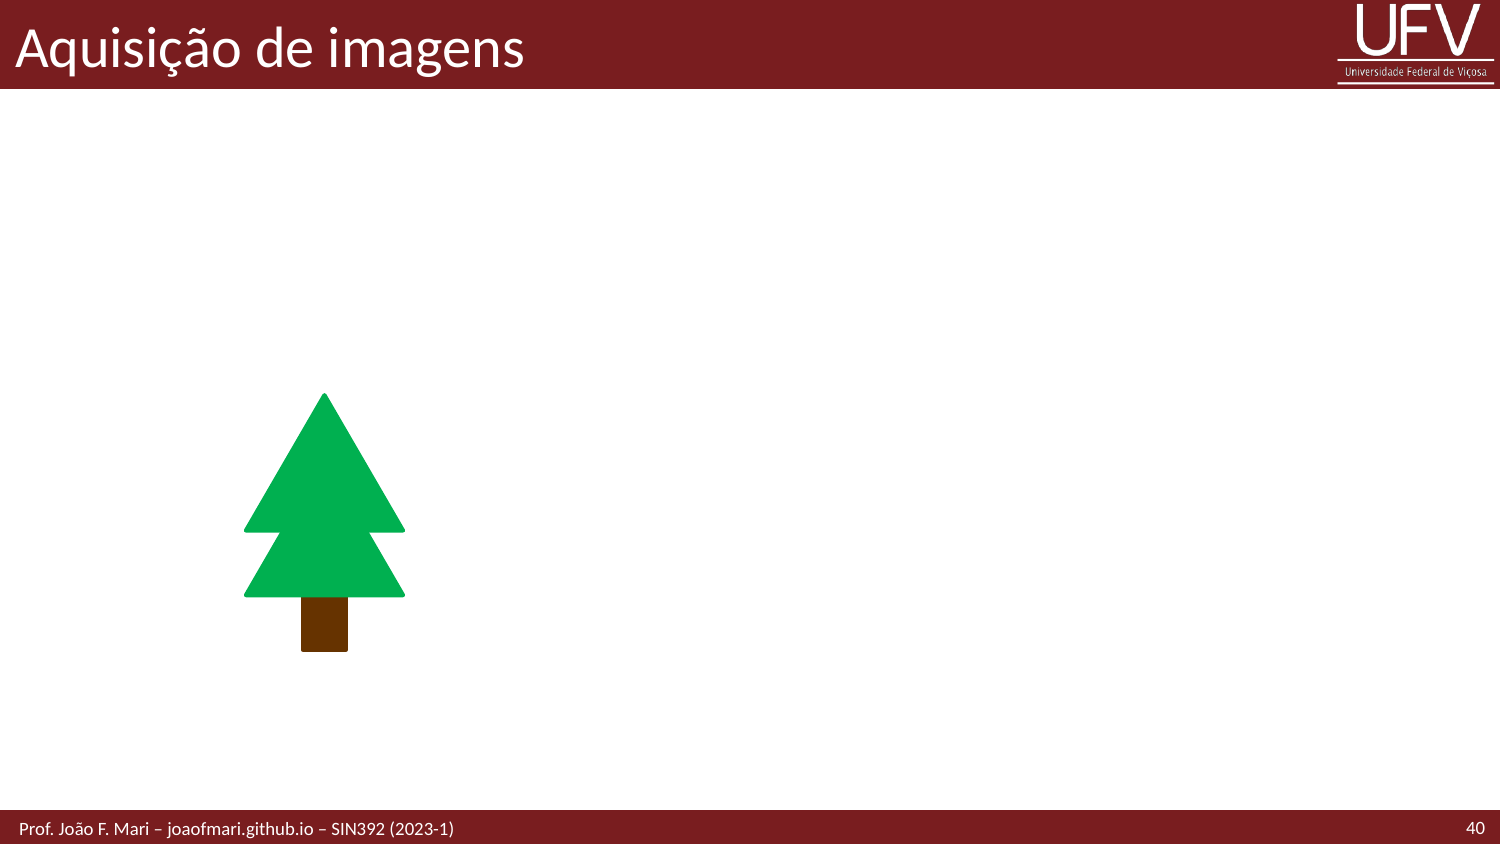

# Aquisição de imagens

40
 Prof. João F. Mari – joaofmari.github.io – SIN392 (2023-1)